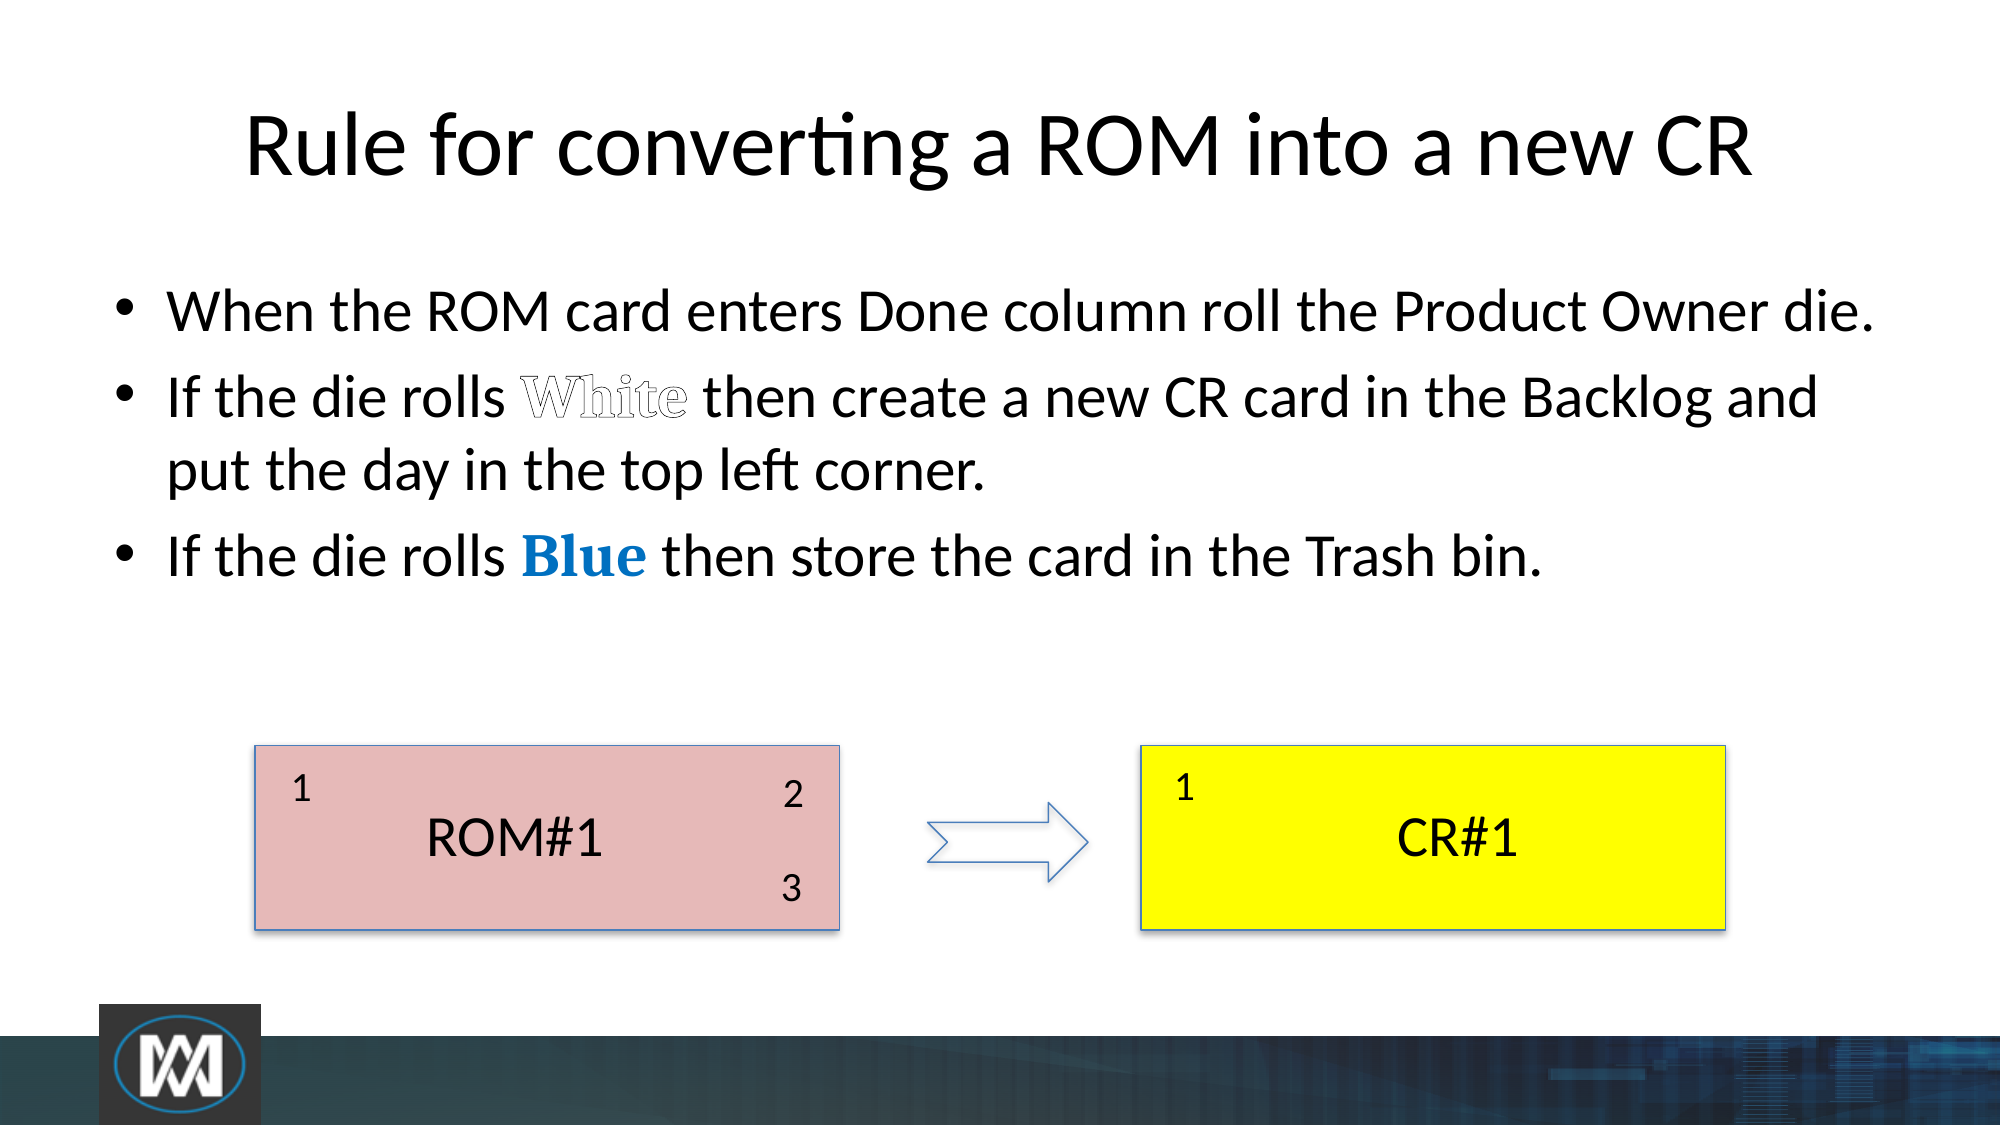

# Rule for converting a ROM into a new CR
When the ROM card enters Done column roll the Product Owner die.
If the die rolls White then create a new CR card in the Backlog and put the day in the top left corner.
If the die rolls Blue then store the card in the Trash bin.

ROM#1
1
2
3

1
CR#1